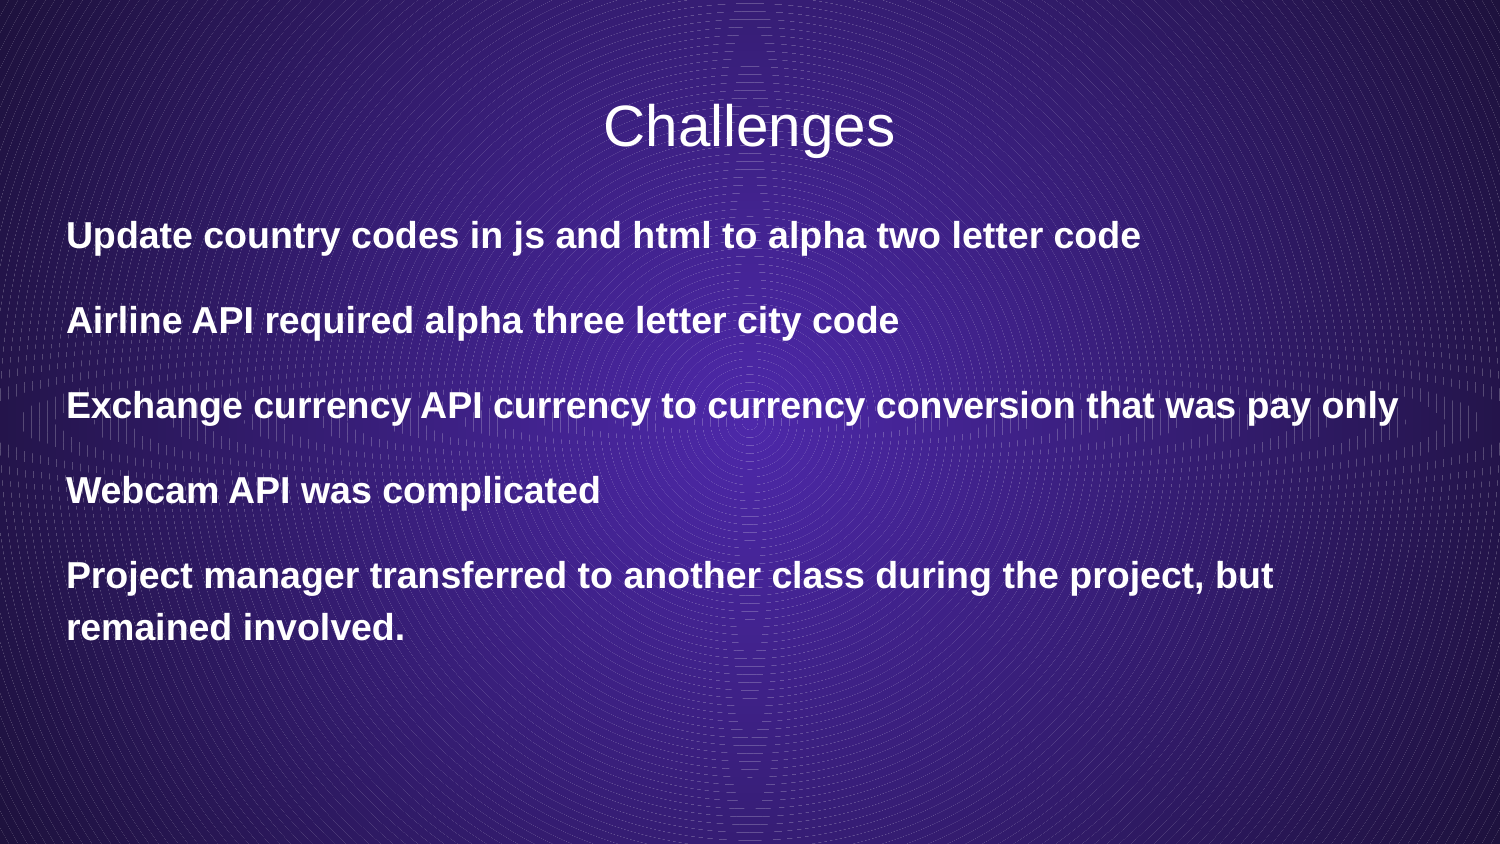

# Challenges
Update country codes in js and html to alpha two letter code
Airline API required alpha three letter city code
Exchange currency API currency to currency conversion that was pay only
Webcam API was complicated
Project manager transferred to another class during the project, but remained involved.